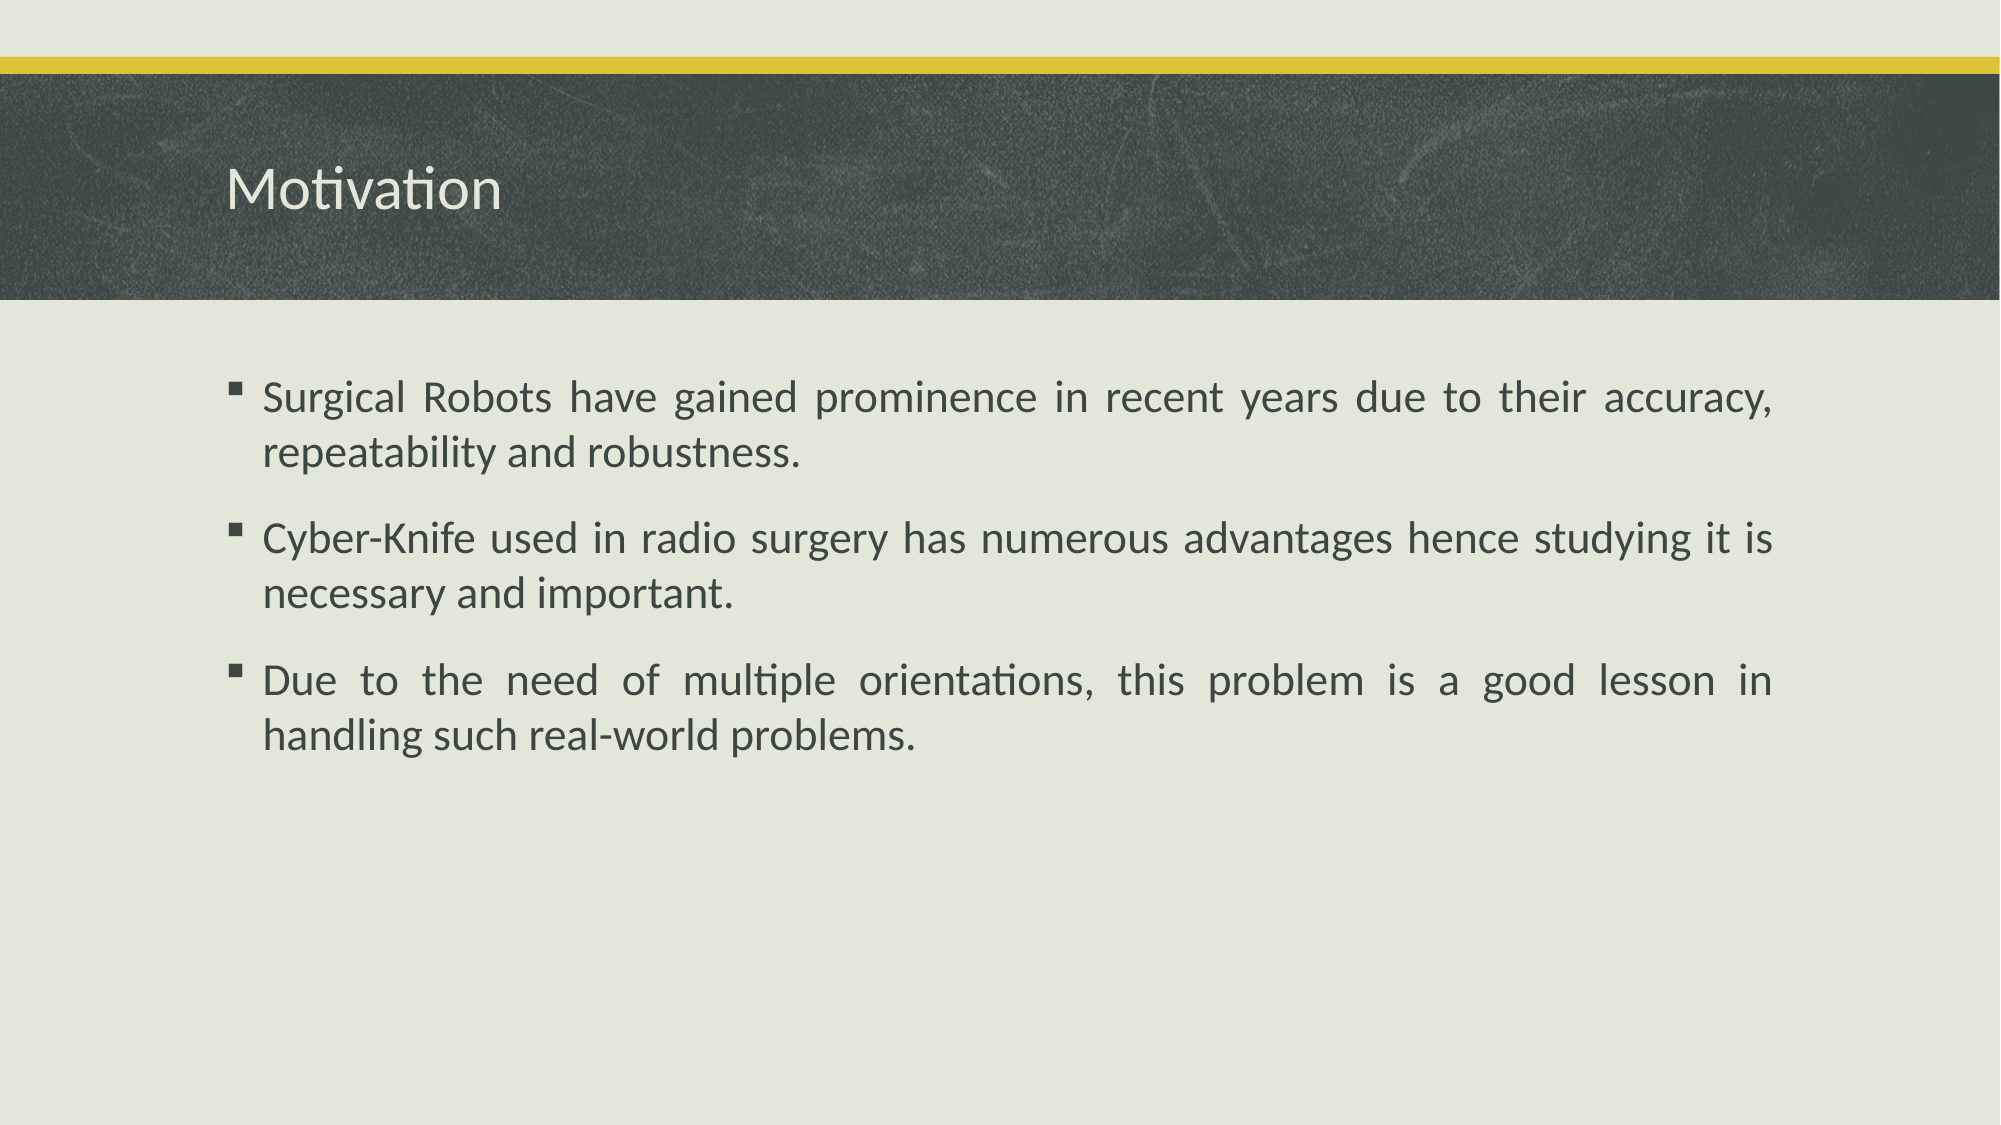

# Motivation
Surgical Robots have gained prominence in recent years due to their accuracy, repeatability and robustness.
Cyber-Knife used in radio surgery has numerous advantages hence studying it is necessary and important.
Due to the need of multiple orientations, this problem is a good lesson in handling such real-world problems.